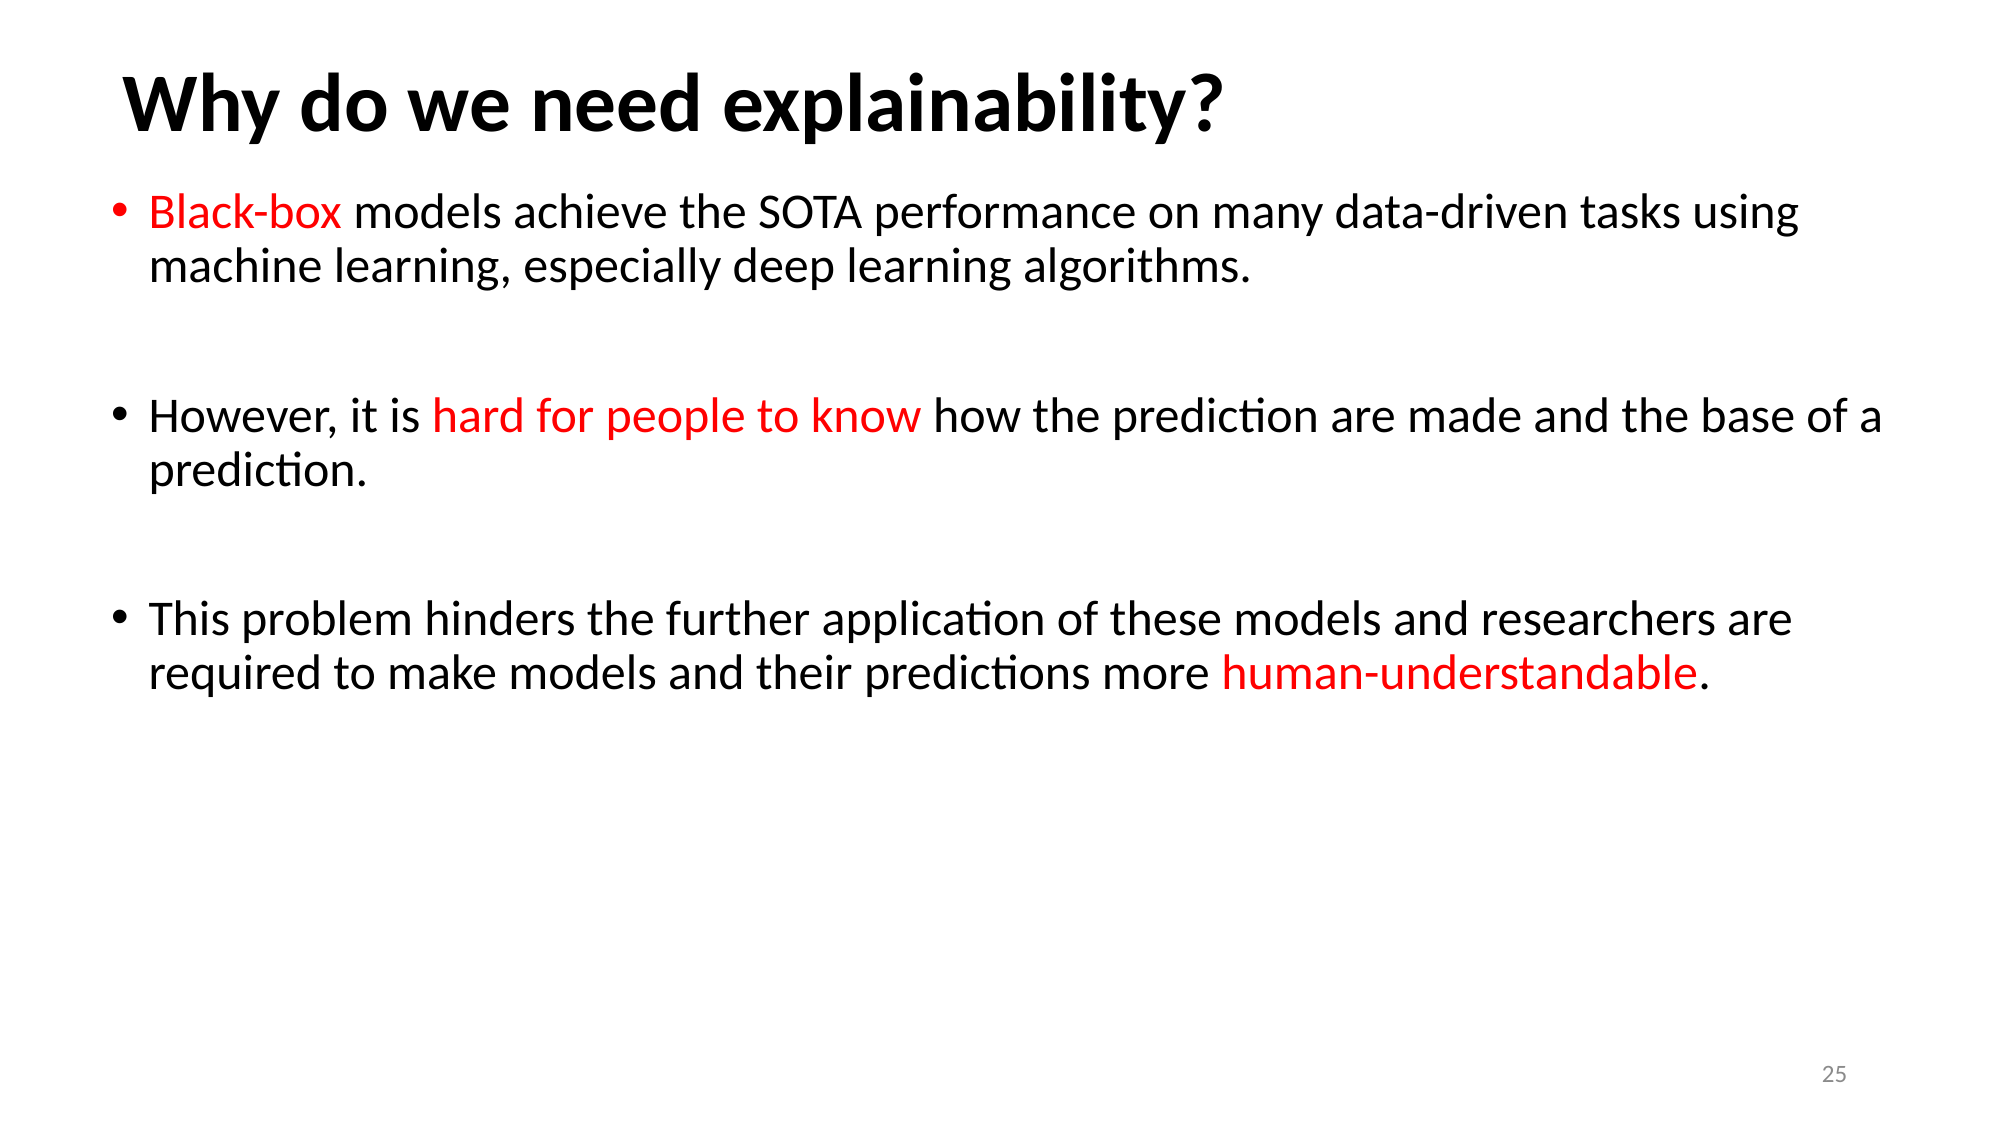

# Why do we need explainability?
Black-box models achieve the SOTA performance on many data-driven tasks using machine learning, especially deep learning algorithms.

However, it is hard for people to know how the prediction are made and the base of a prediction.

This problem hinders the further application of these models and researchers are required to make models and their predictions more human-understandable.
25